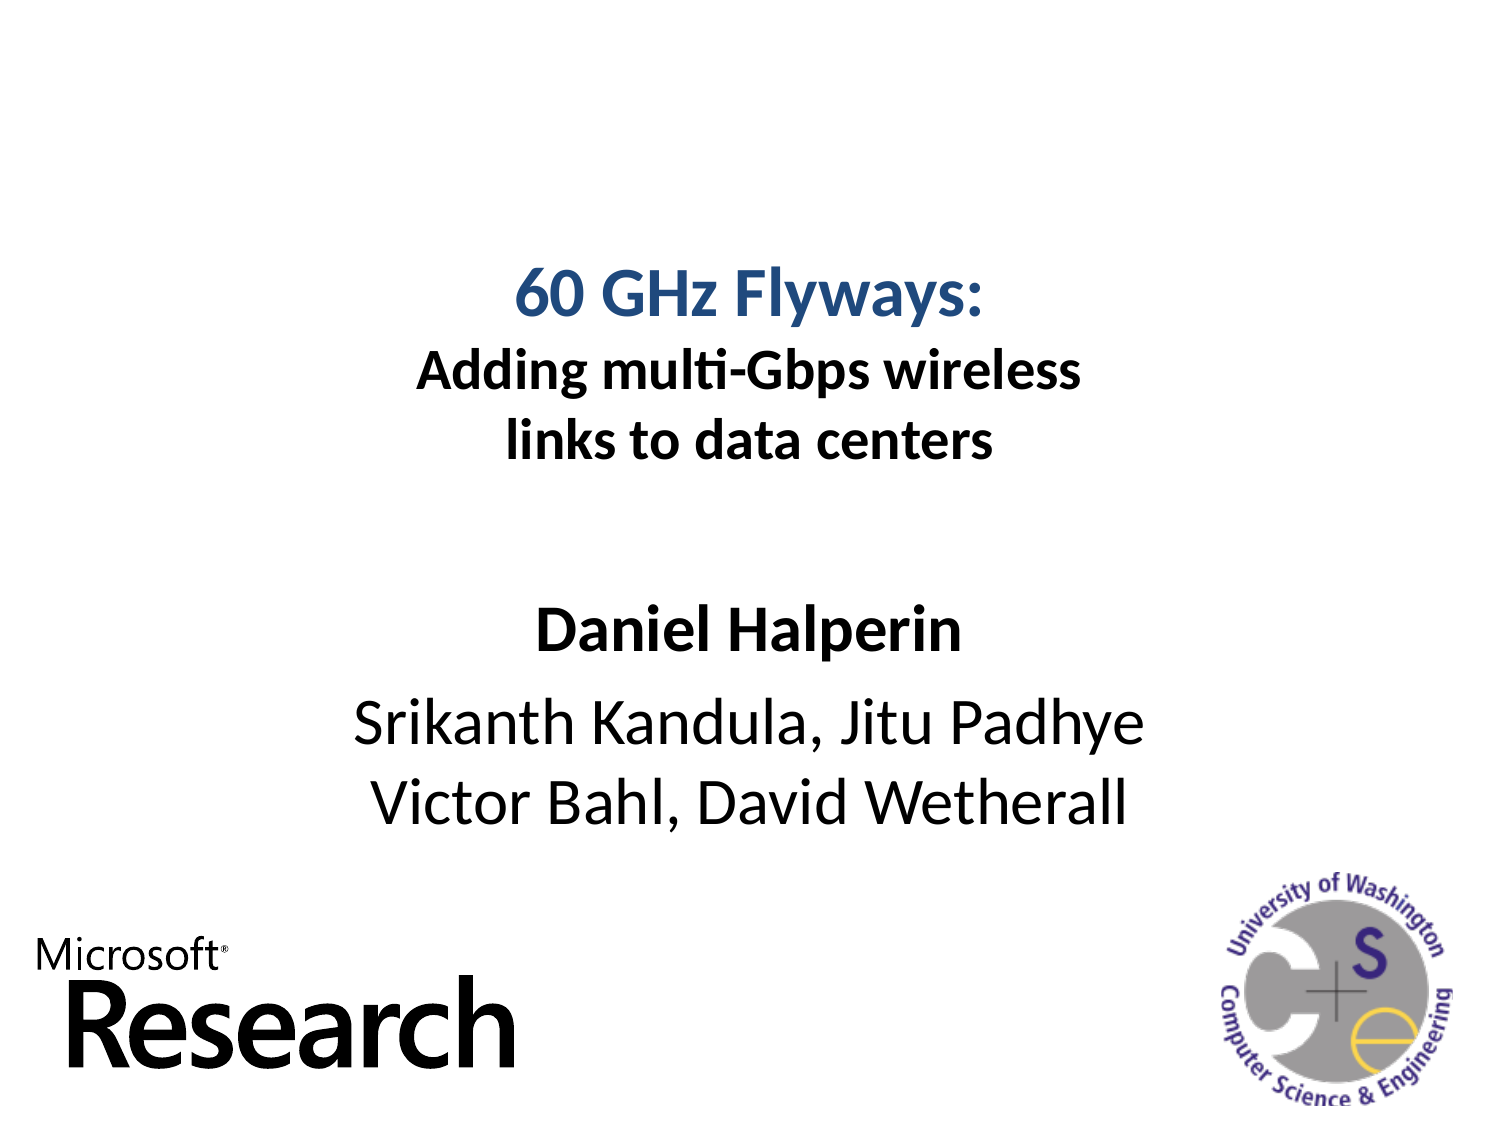

# 60 GHz Flyways: Adding multi-Gbps wireless links to data centers
Daniel Halperin
Srikanth Kandula, Jitu Padhye
Victor Bahl, David Wetherall